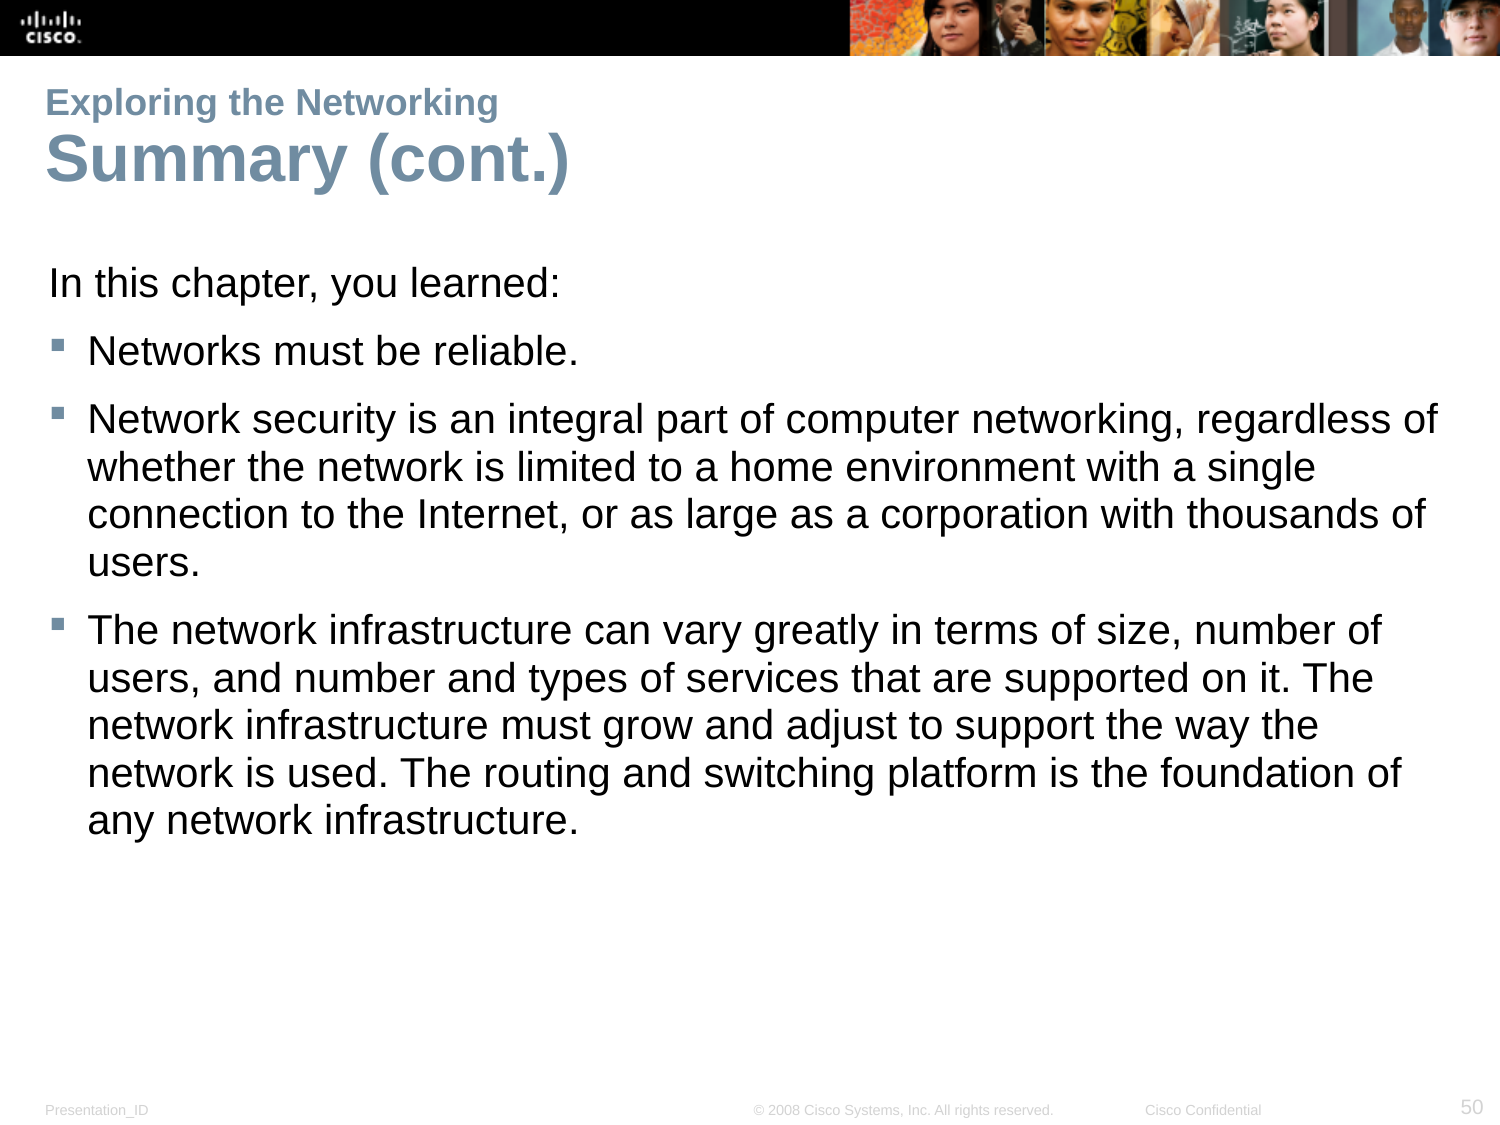

# Exploring the Networking Summary (cont.)
In this chapter, you learned:
Networks must be reliable.
Network security is an integral part of computer networking, regardless of whether the network is limited to a home environment with a single connection to the Internet, or as large as a corporation with thousands of users.
The network infrastructure can vary greatly in terms of size, number of users, and number and types of services that are supported on it. The network infrastructure must grow and adjust to support the way the network is used. The routing and switching platform is the foundation of any network infrastructure.